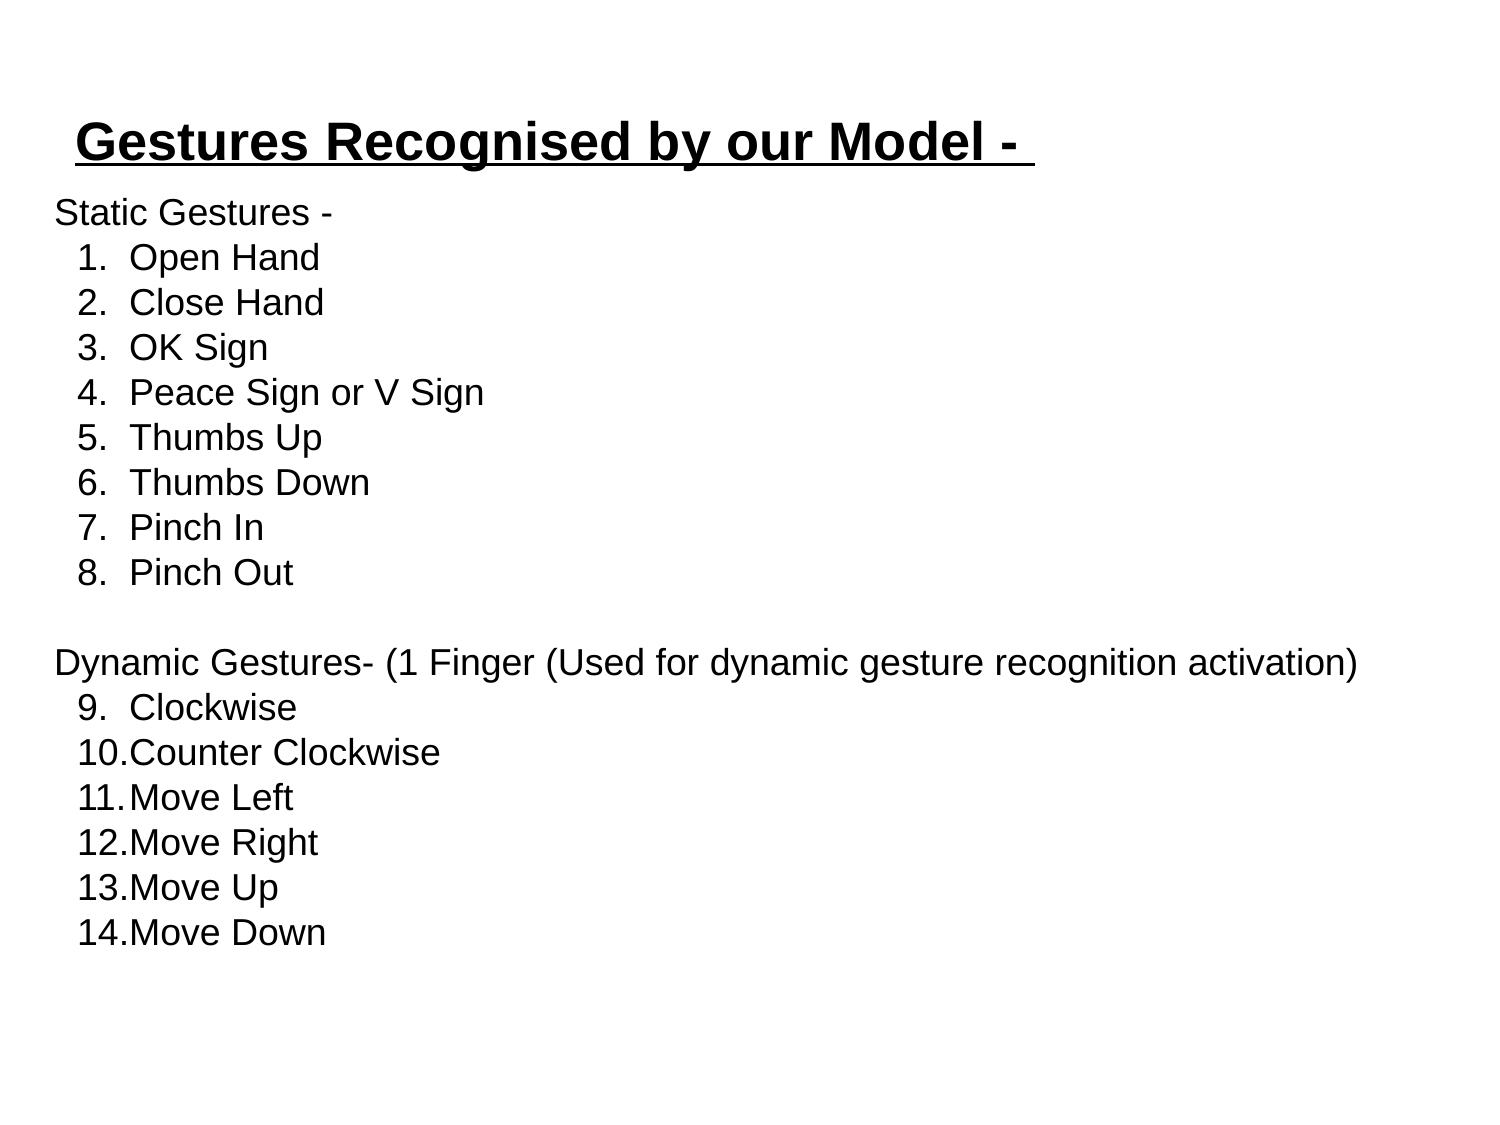

# Gestures Recognised by our Model -
Static Gestures -
Open Hand
Close Hand
OK Sign
Peace Sign or V Sign
Thumbs Up
Thumbs Down
Pinch In
Pinch Out

Dynamic Gestures- (1 Finger (Used for dynamic gesture recognition activation)
Clockwise
Counter Clockwise
Move Left
Move Right
Move Up
Move Down